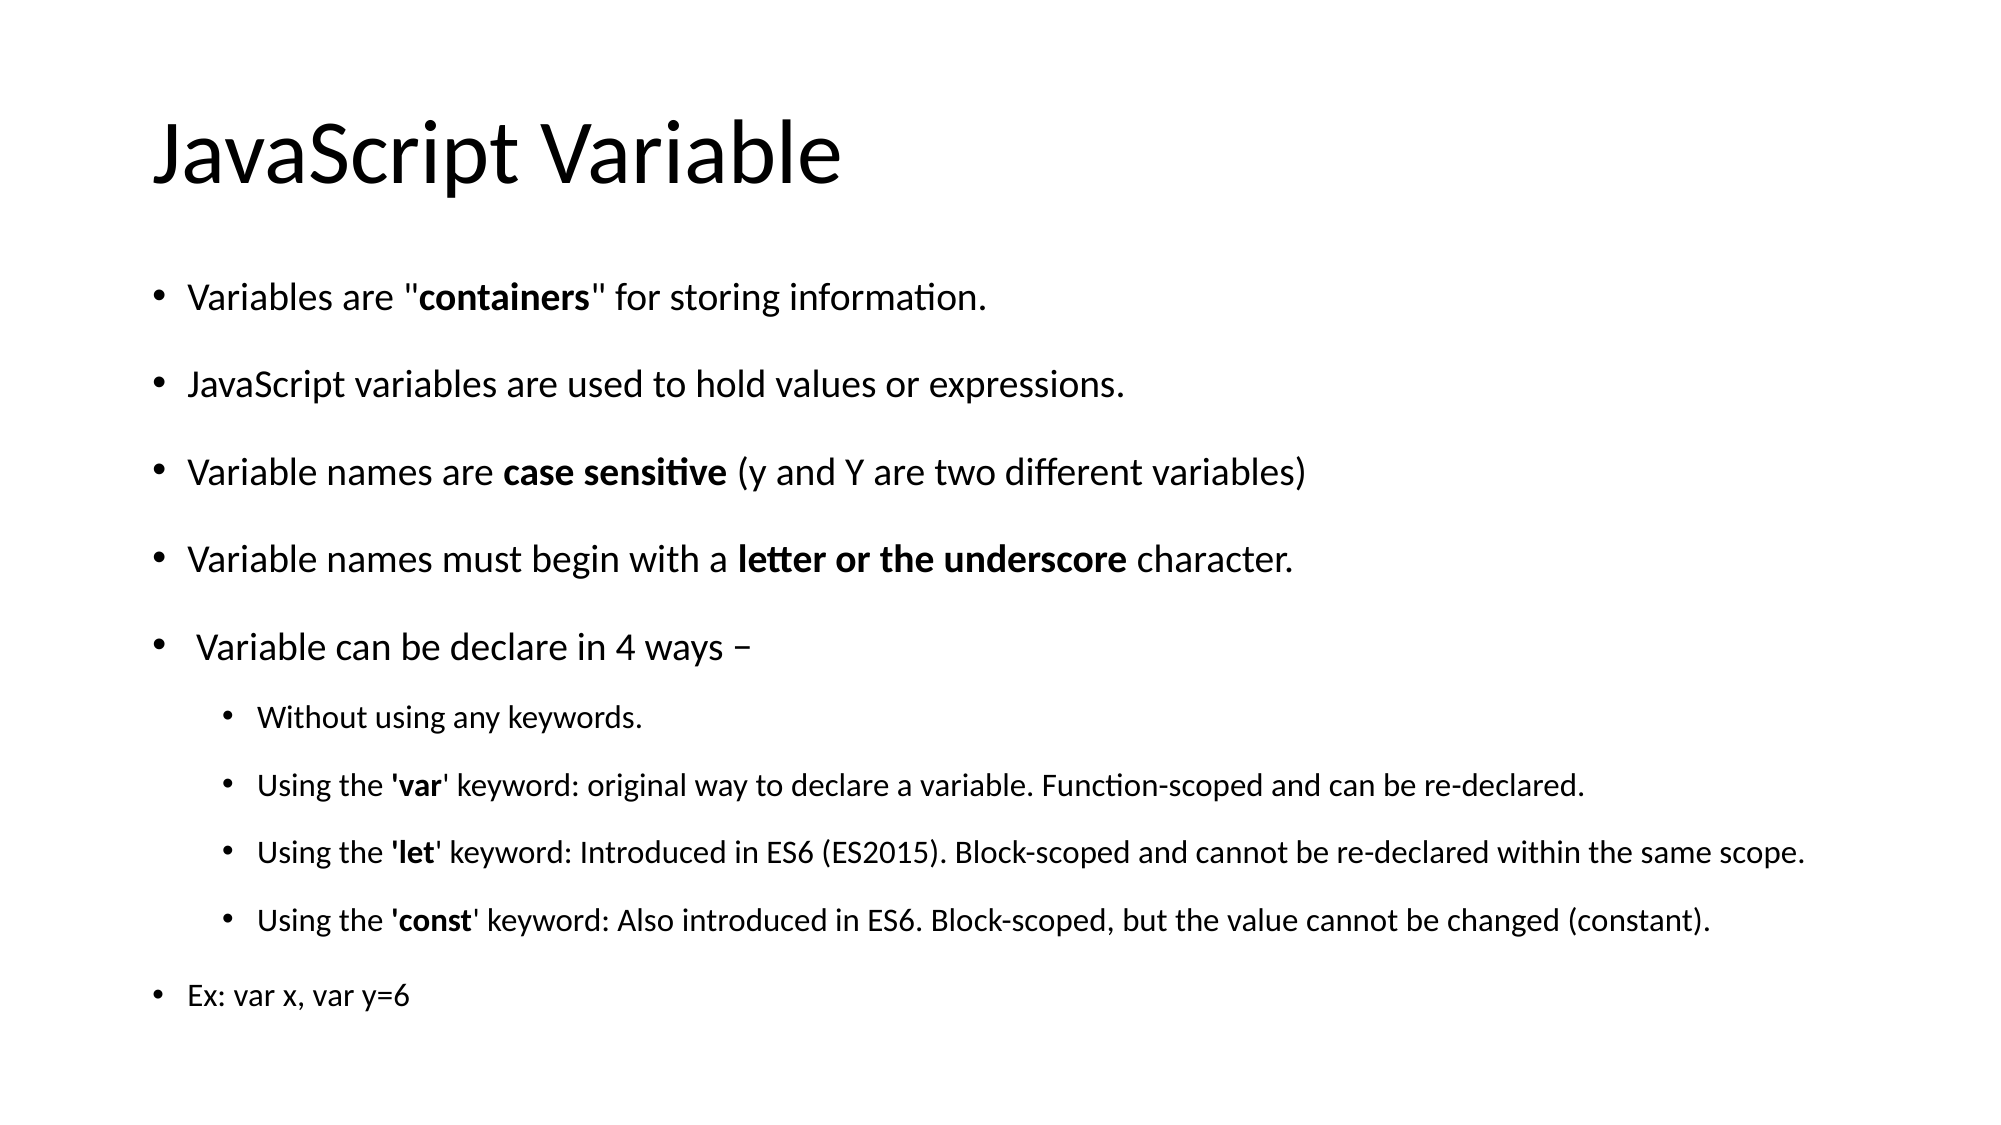

# JavaScript Variable
Variables are "containers" for storing information.
JavaScript variables are used to hold values or expressions.
Variable names are case sensitive (y and Y are two different variables)
Variable names must begin with a letter or the underscore character.
 Variable can be declare in 4 ways −
Without using any keywords.
Using the 'var' keyword: original way to declare a variable. Function-scoped and can be re-declared.
Using the 'let' keyword: Introduced in ES6 (ES2015). Block-scoped and cannot be re-declared within the same scope.
Using the 'const' keyword: Also introduced in ES6. Block-scoped, but the value cannot be changed (constant).
Ex: var x, var y=6